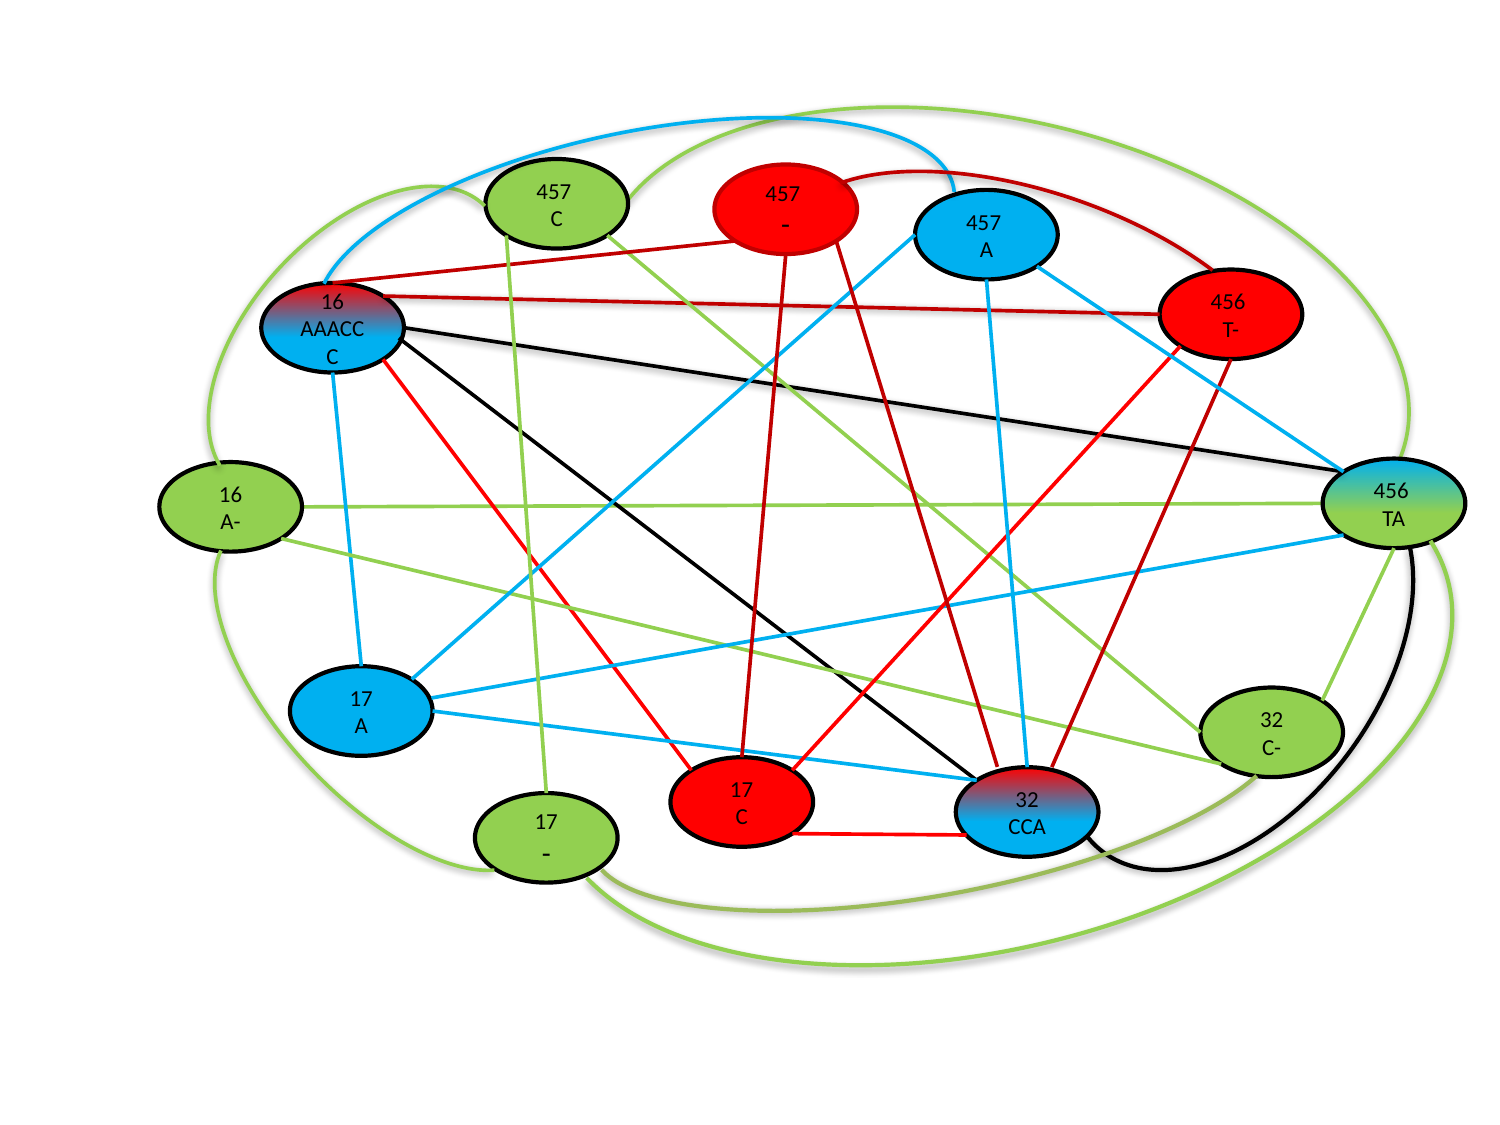

457
C
457
-
457
A
456
T-
16
AAACCC

456
TA
16
A-

17
A
32
C-
17
C
32
CCA
17
-